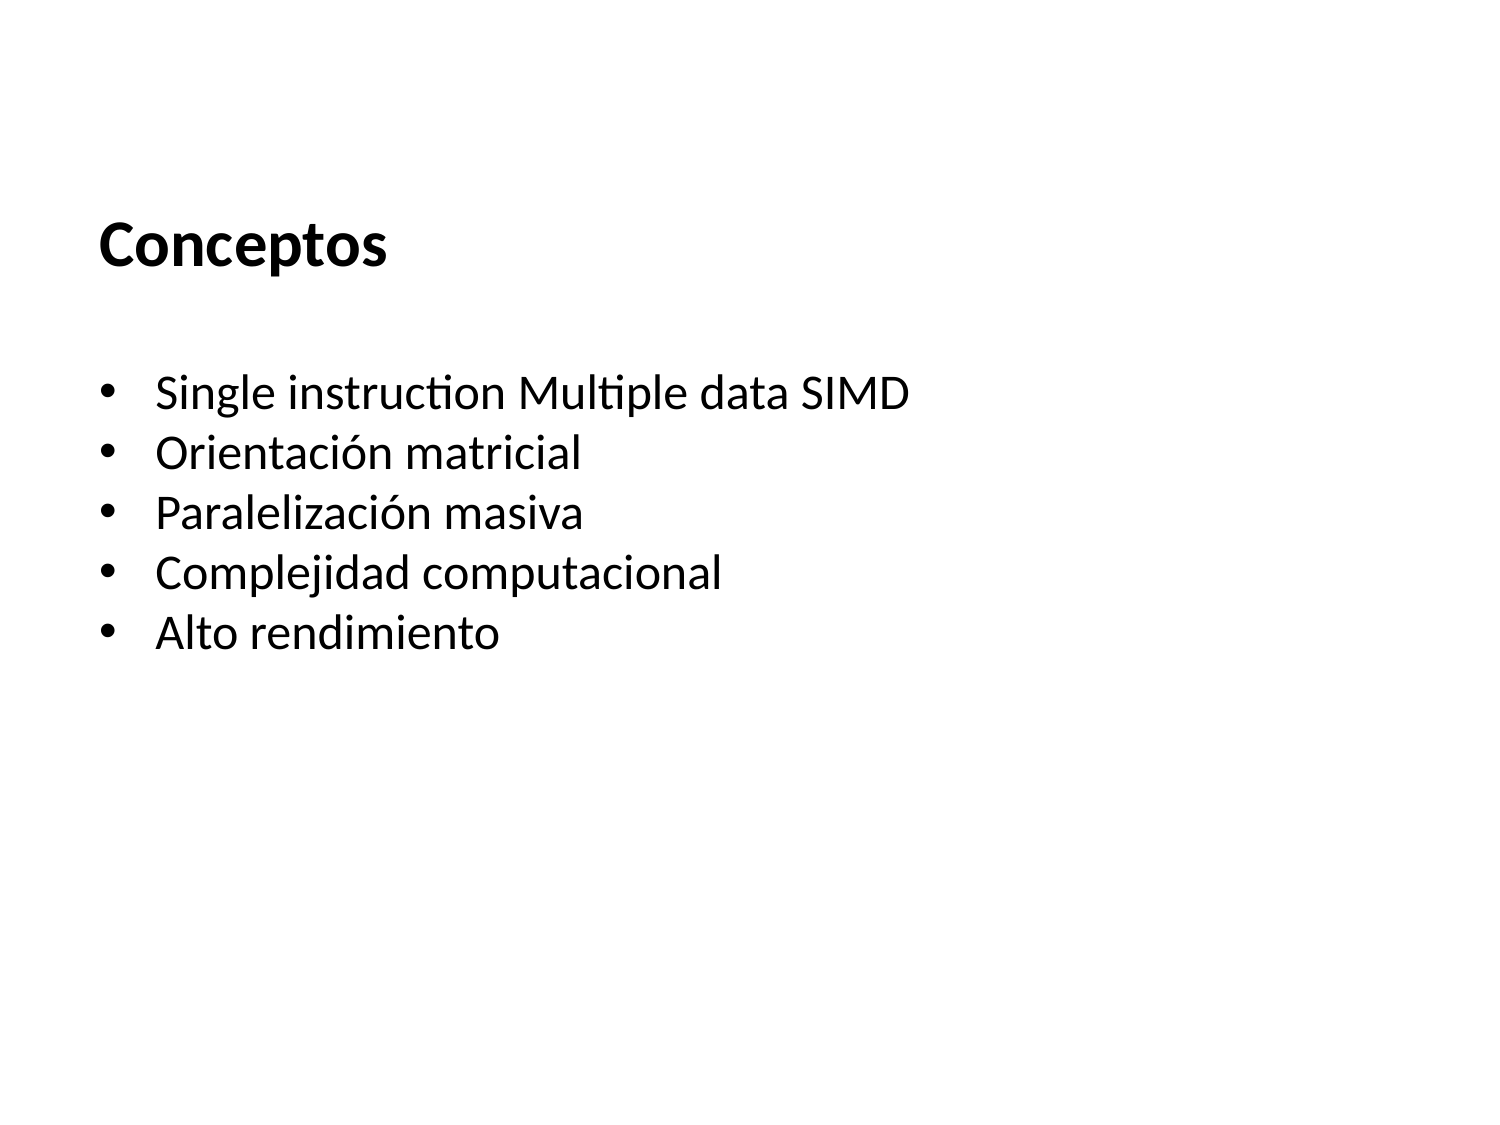

Conceptos

Single instruction Multiple data SIMD
Orientación matricial
Paralelización masiva
Complejidad computacional
Alto rendimiento